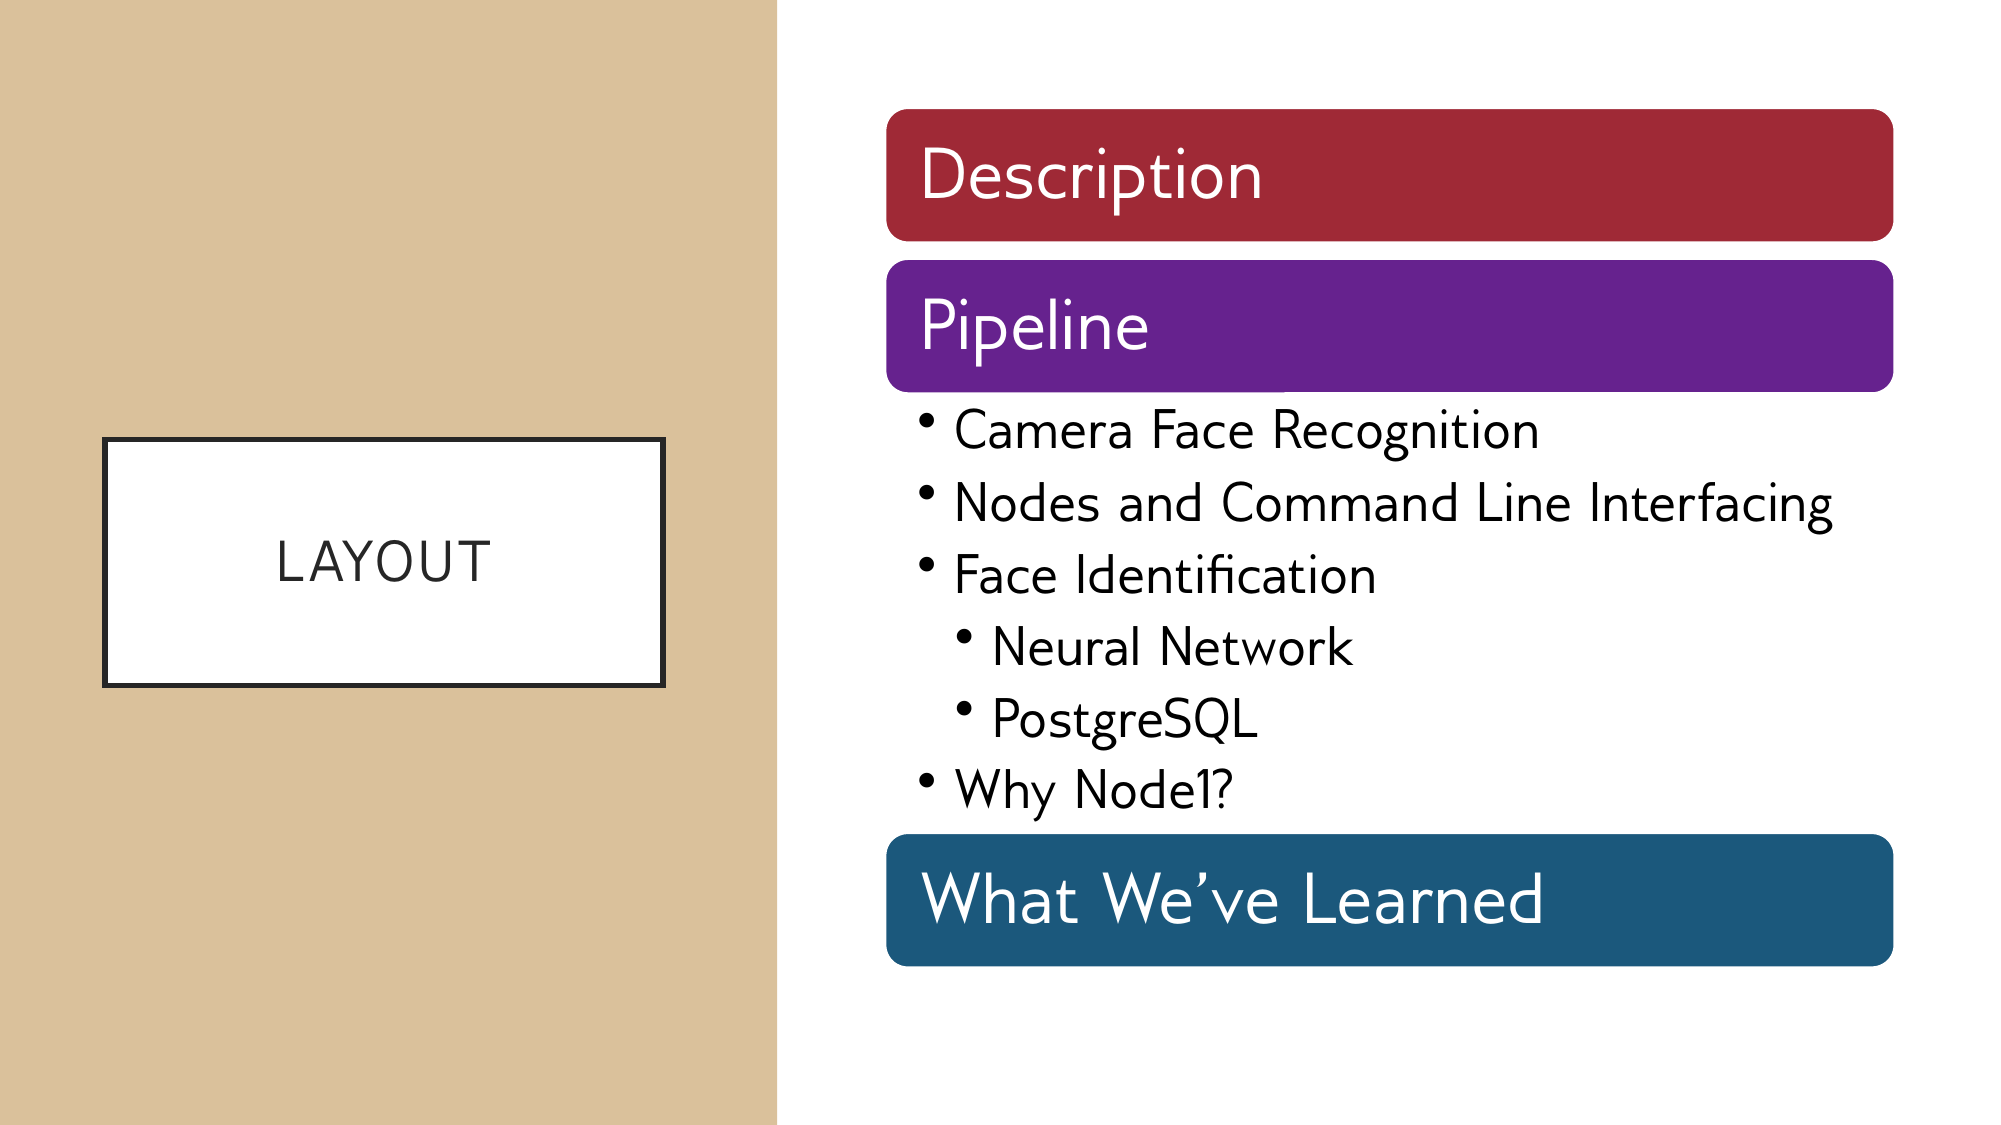

Description
Pipeline
Camera Face Recognition
Nodes and Command Line Interfacing
Face Identification
Neural Network
PostgreSQL
Why Node1?
What We’ve Learned
# Layout